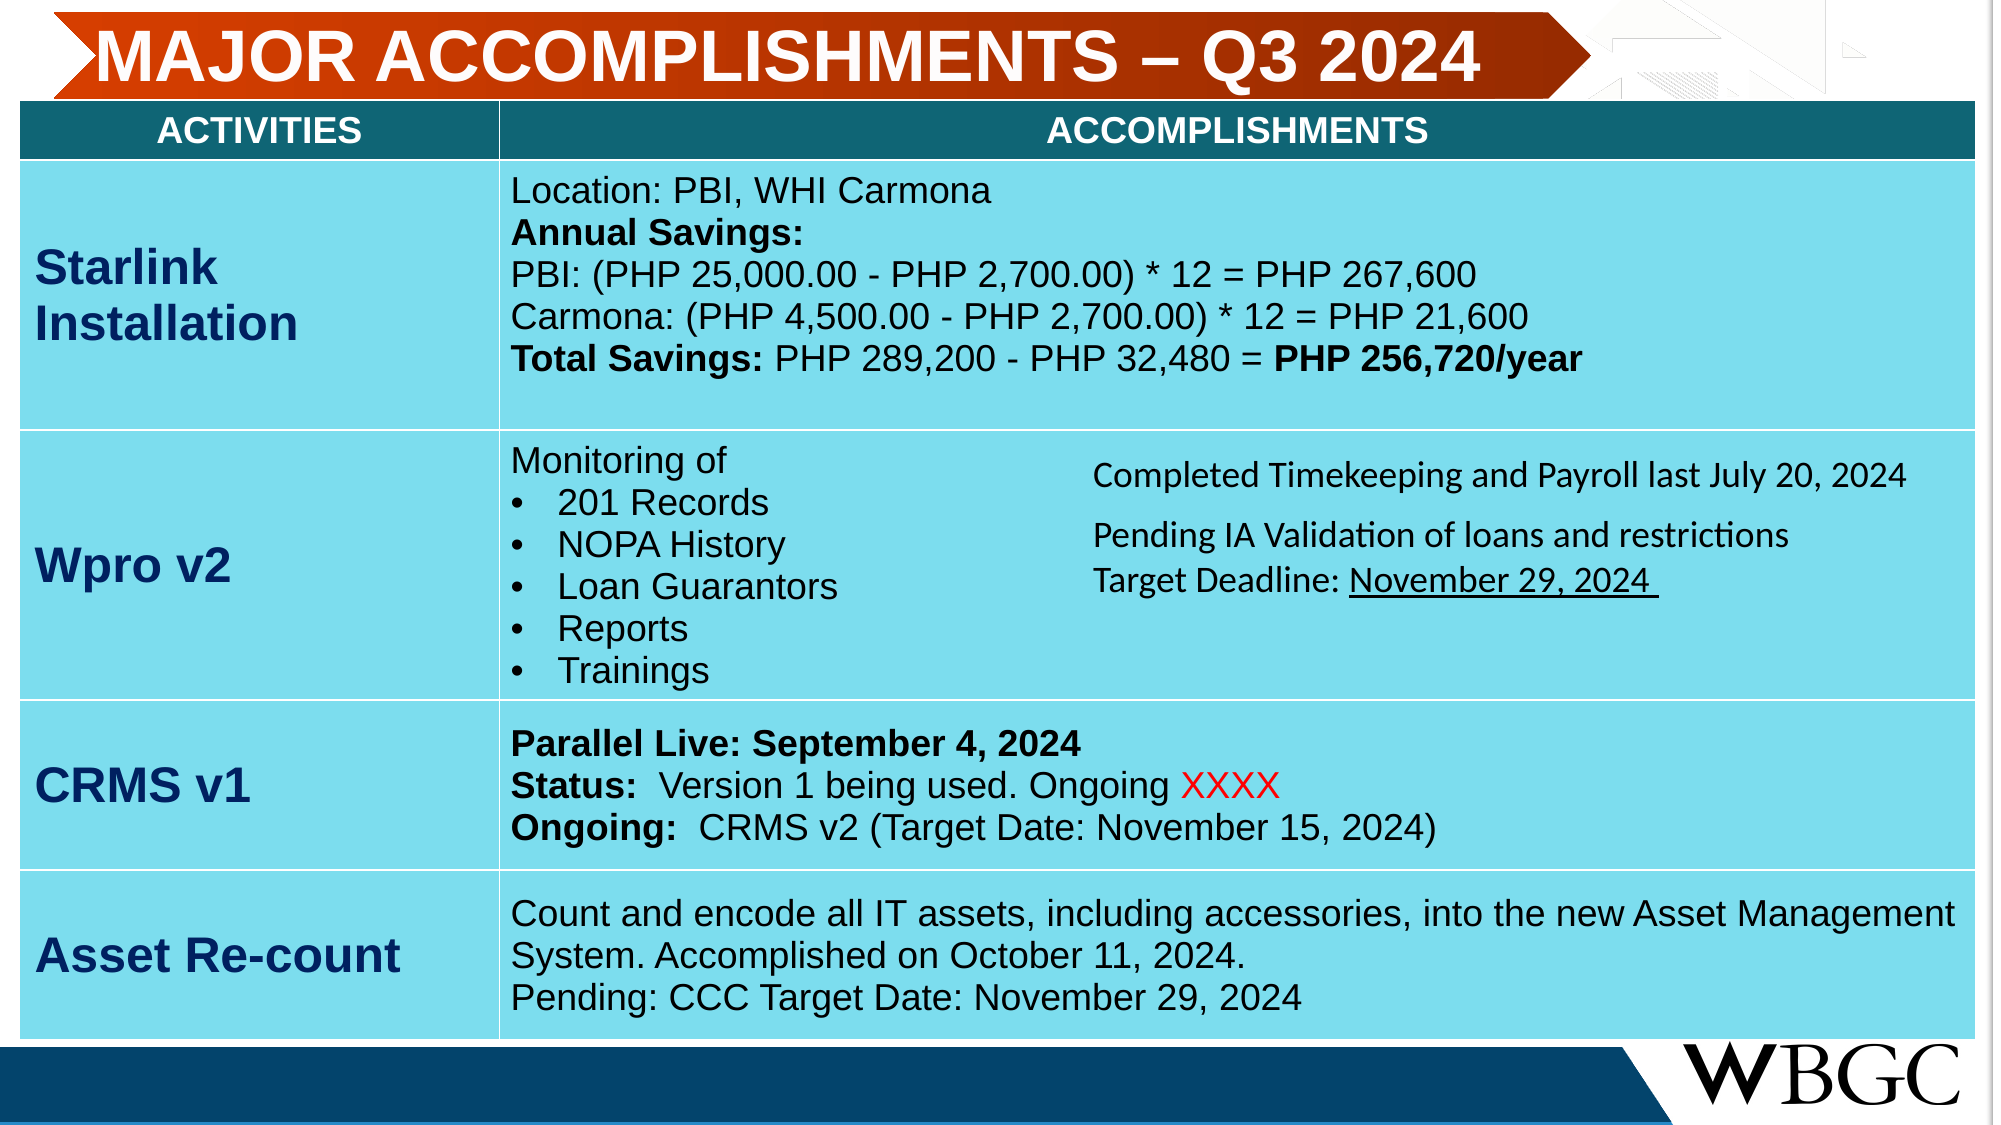

MAJOR ACCOMPLISHMENTS – Q3 2024
| ACTIVITIES | ACCOMPLISHMENTS |
| --- | --- |
| Starlink Installation | Location: PBI, WHI Carmona Annual Savings: PBI: (PHP 25,000.00 - PHP 2,700.00) \* 12 = PHP 267,600 Carmona: (PHP 4,500.00 - PHP 2,700.00) \* 12 = PHP 21,600 Total Savings: PHP 289,200 - PHP 32,480 = PHP 256,720/year |
| Wpro v2 | Monitoring of 201 Records NOPA History Loan Guarantors Reports Trainings |
| CRMS v1 | Parallel Live: September 4, 2024 Status: Version 1 being used. Ongoing XXXX Ongoing: CRMS v2 (Target Date: November 15, 2024) |
| Asset Re-count | Count and encode all IT assets, including accessories, into the new Asset Management System. Accomplished on October 11, 2024. Pending: CCC Target Date: November 29, 2024 |
Completed Timekeeping and Payroll last July 20, 2024
Pending IA Validation of loans and restrictions Target Deadline: November 29, 2024